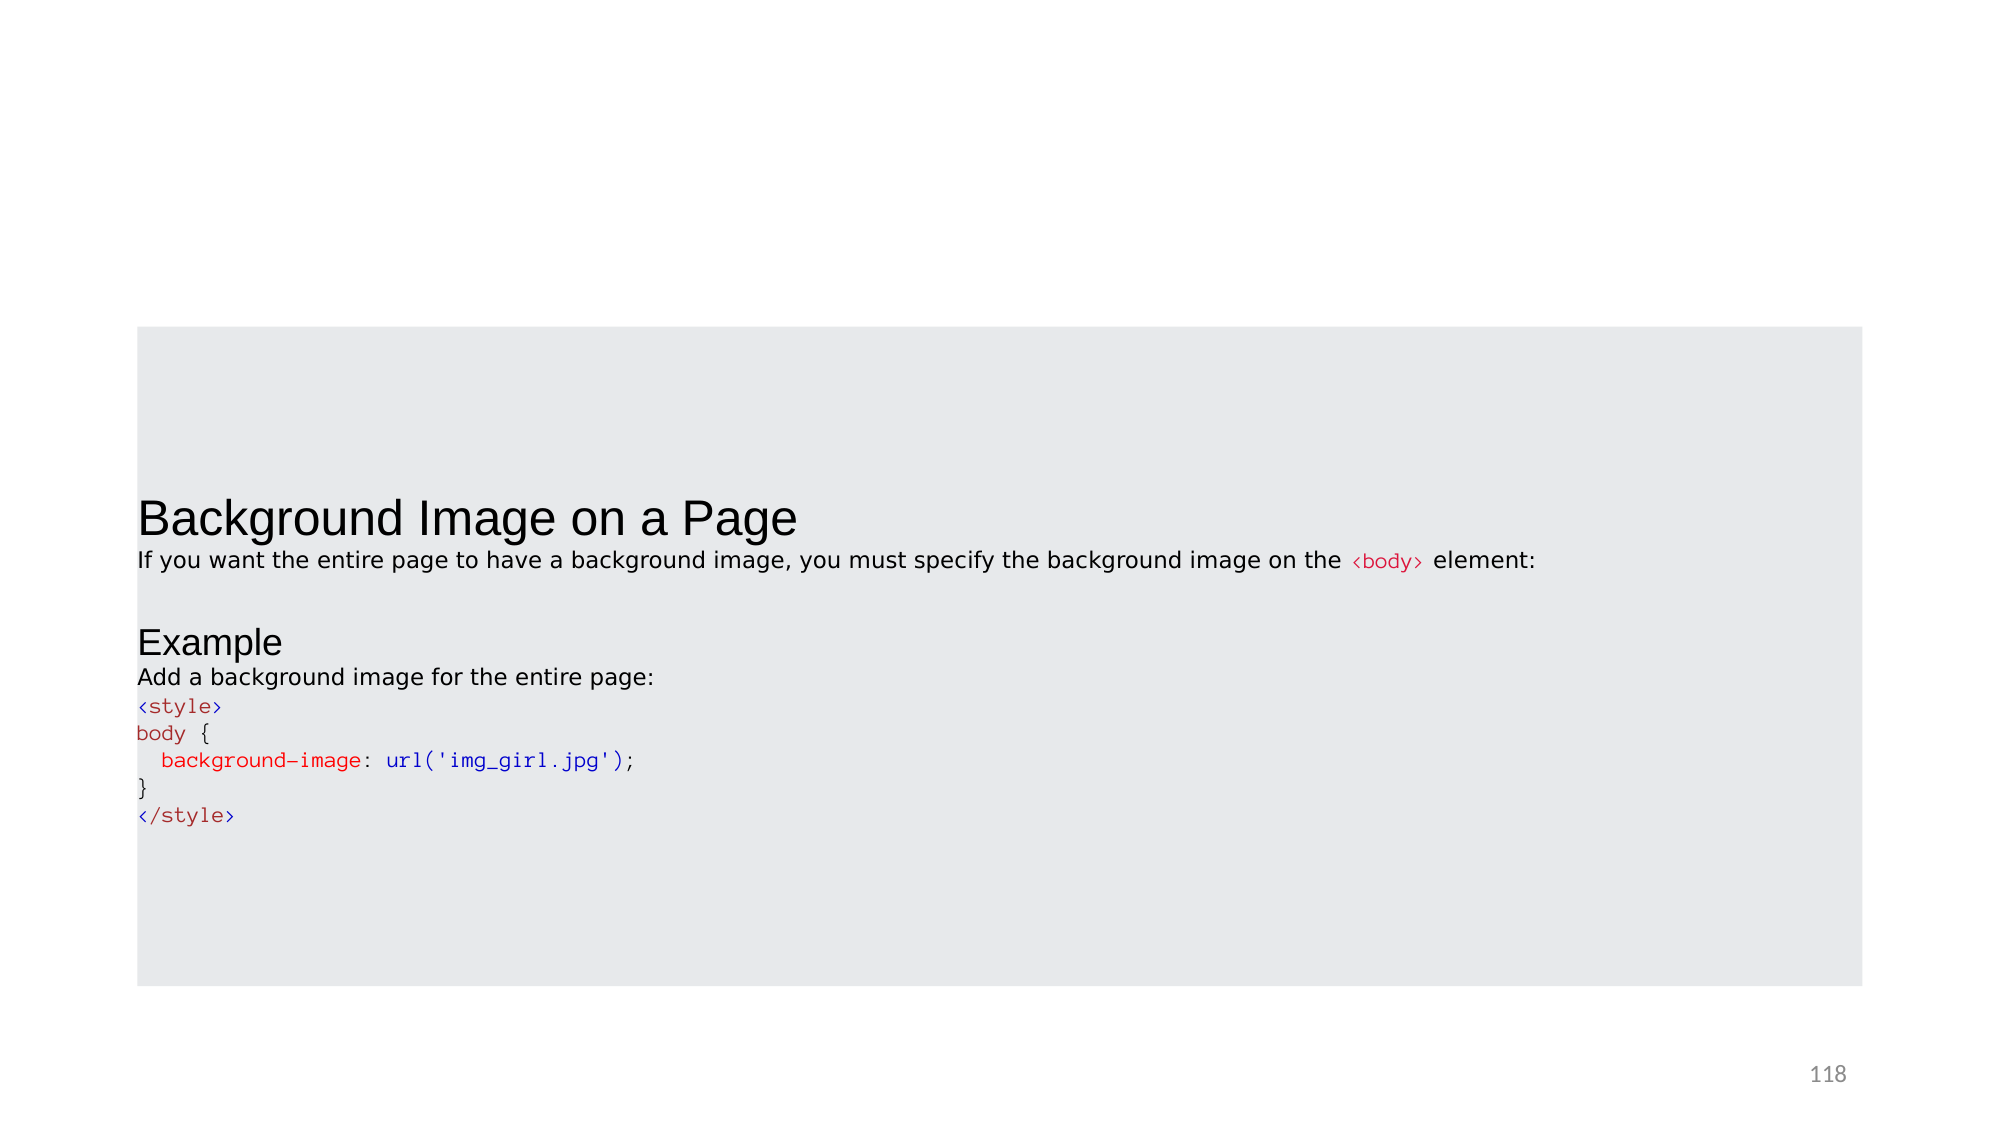

#
Background Image on a Page
If you want the entire page to have a background image, you must specify the background image on the <body> element:

Example
Add a background image for the entire page:
<style>
body {
  background-image: url('img_girl.jpg');
}
</style>

118